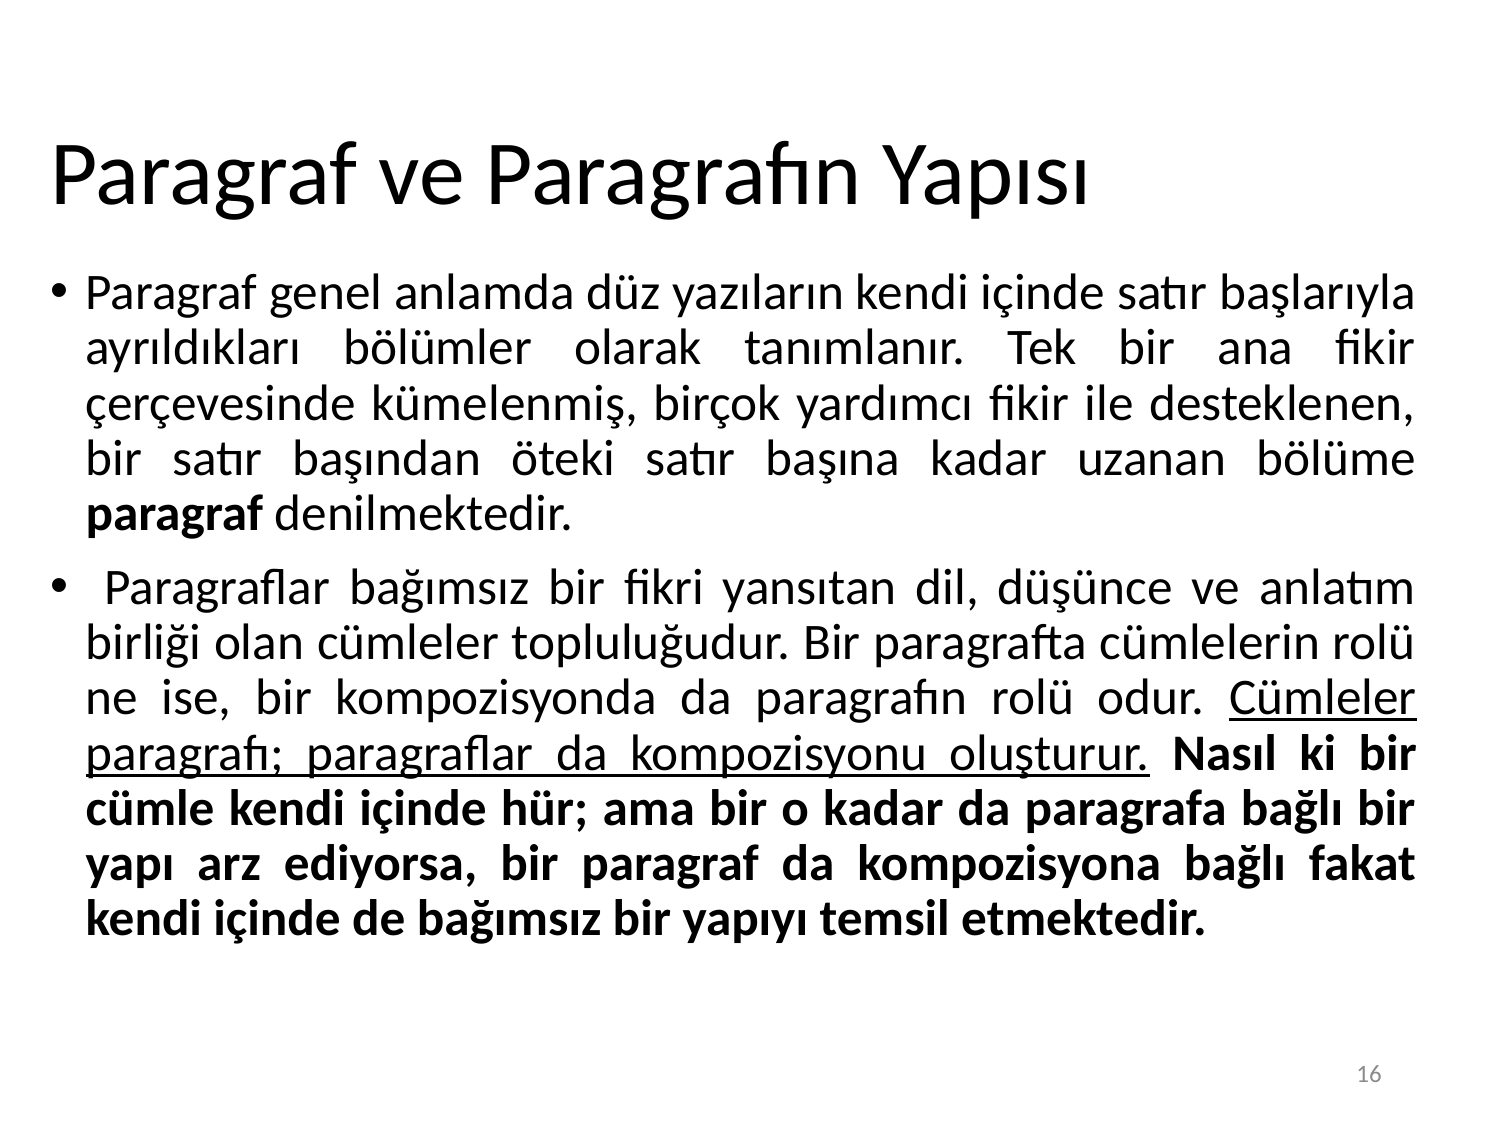

# Paragraf ve Paragrafın Yapısı
Paragraf genel anlamda düz yazıların kendi içinde satır başlarıyla ayrıldıkları bölümler olarak tanımlanır. Tek bir ana fikir çerçevesinde kümelenmiş, birçok yardımcı fikir ile desteklenen, bir satır başından öteki satır başına kadar uzanan bölüme paragraf denilmektedir.
 Paragraflar bağımsız bir fikri yansıtan dil, düşünce ve anlatım birliği olan cümleler topluluğudur. Bir paragrafta cümlelerin rolü ne ise, bir kompozisyonda da paragrafın rolü odur. Cümleler paragrafı; paragraflar da kompozisyonu oluşturur. Nasıl ki bir cümle kendi içinde hür; ama bir o kadar da paragrafa bağlı bir yapı arz ediyorsa, bir paragraf da kompozisyona bağlı fakat kendi içinde de bağımsız bir yapıyı temsil etmektedir.

16